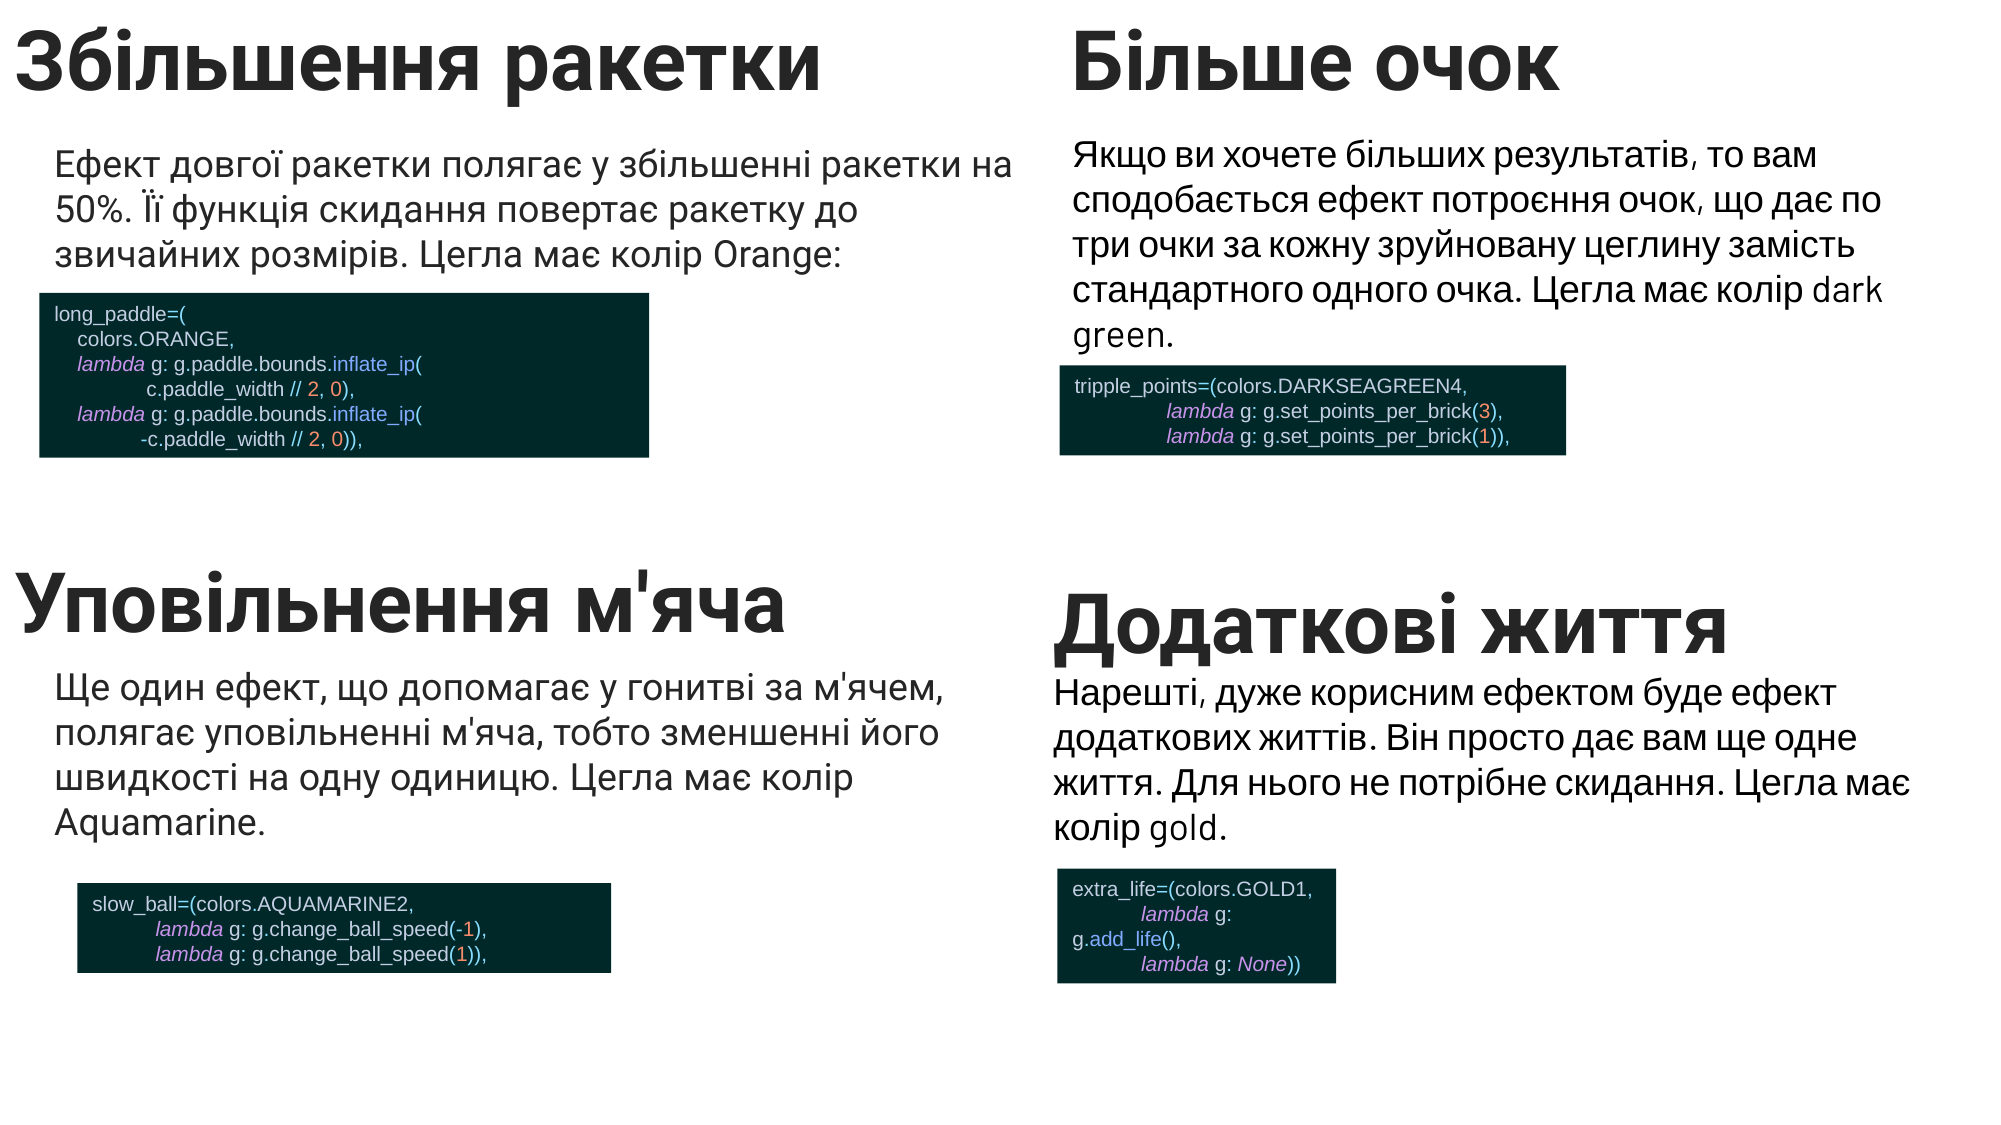

Збільшення ракетки

Більше очок

Якщо ви хочете більших результатів, то вам сподобається ефект потроєння очок, що дає по три очки за кожну зруйновану цеглину замість стандартного одного очка. Цегла має колір dark green.
Ефект довгої ракетки полягає у збільшенні ракетки на 50%. Її функція скидання повертає ракетку до звичайних розмірів. Цегла має колір Orange:

long_paddle=(
    colors.ORANGE,
    lambda g: g.paddle.bounds.inflate_ip(
                c.paddle_width // 2, 0),
    lambda g: g.paddle.bounds.inflate_ip(
               -c.paddle_width // 2, 0)),
tripple_points=(colors.DARKSEAGREEN4,
                lambda g: g.set_points_per_brick(3),
                lambda g: g.set_points_per_brick(1)),
Уповільнення м'яча

Додаткові життя

Ще один ефект, що допомагає у гонитві за м'ячем, полягає уповільненні м'яча, тобто зменшенні його швидкості на одну одиницю. Цегла має колір Aquamarine.

Нарешті, дуже корисним ефектом буде ефект додаткових життів. Він просто дає вам ще одне життя. Для нього не потрібне скидання. Цегла має колір gold.
extra_life=(colors.GOLD1,
            lambda g: g.add_life(),
            lambda g: None))
slow_ball=(colors.AQUAMARINE2,
           lambda g: g.change_ball_speed(-1),
           lambda g: g.change_ball_speed(1)),